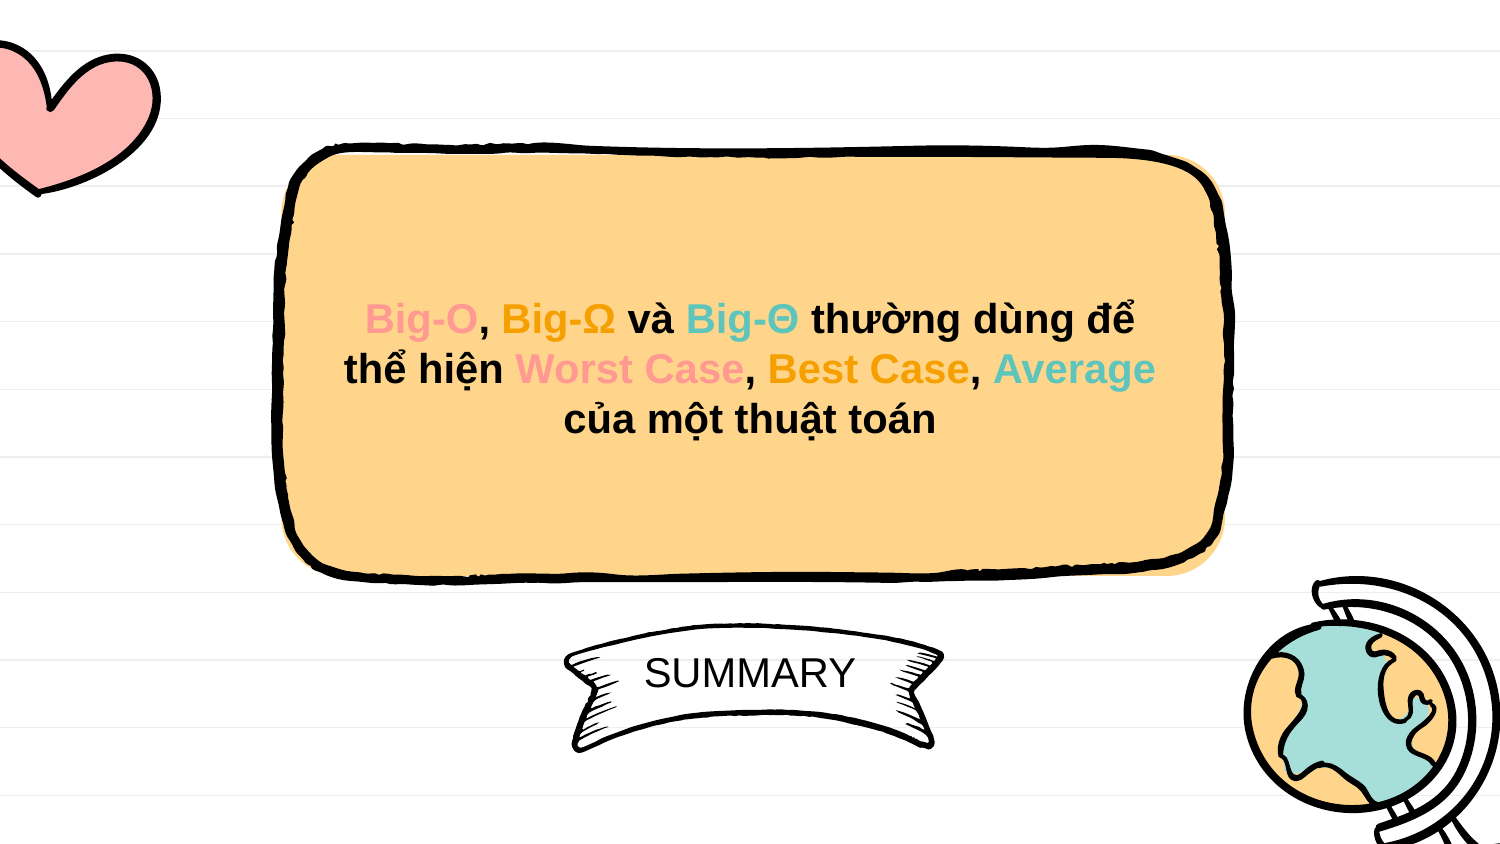

Big-O, Big-Ω và Big-Θ thường dùng để thể hiện Worst Case, Best Case, Average của một thuật toán

# SUMMARY